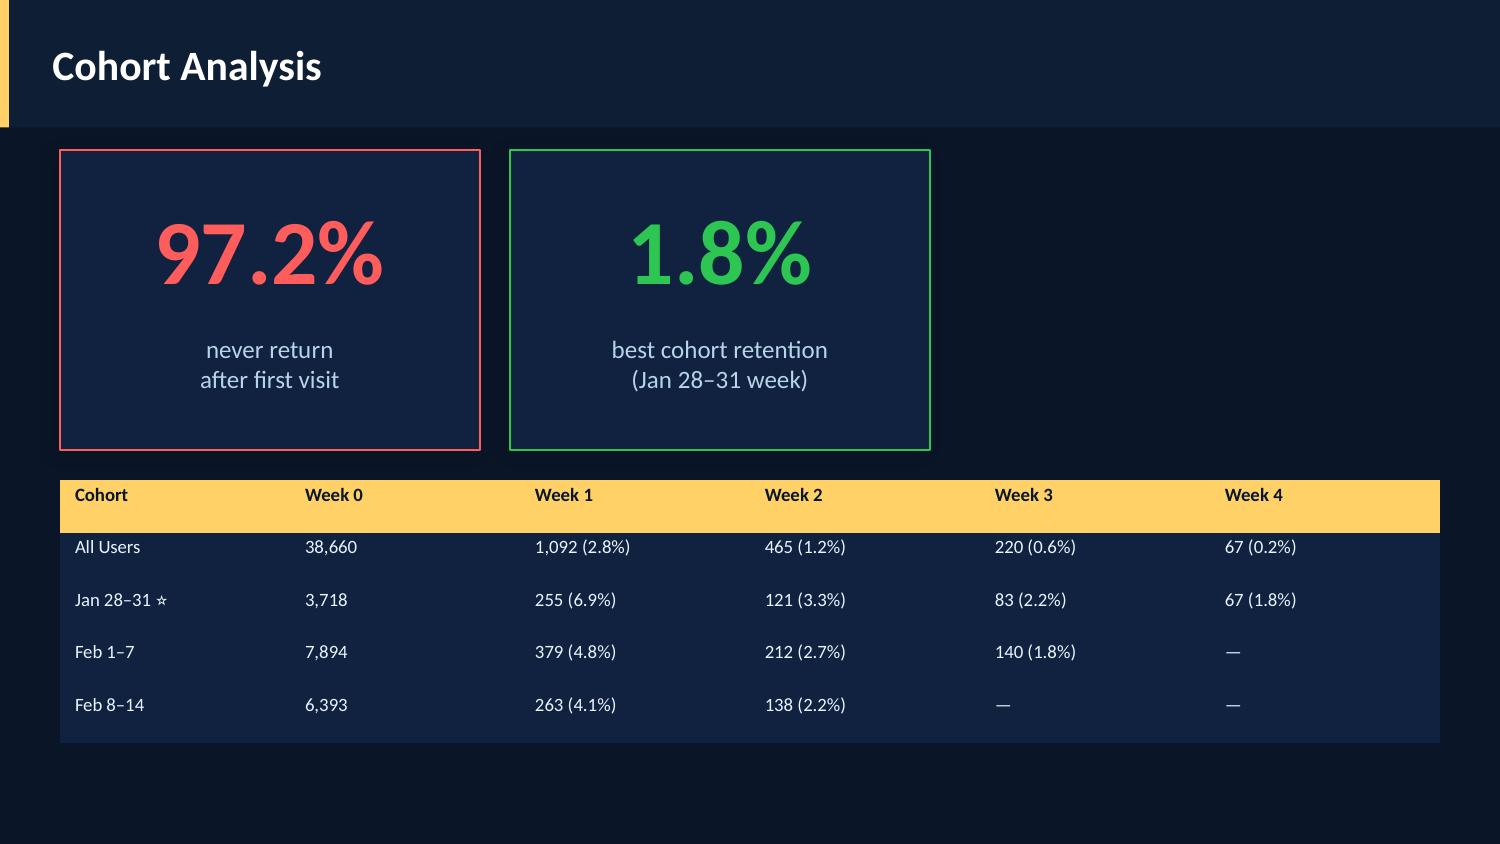

Cohort Analysis

97.2%
1.8%
never return
after first visit
best cohort retention
(Jan 28–31 week)
| Cohort | Week 0 | Week 1 | Week 2 | Week 3 | Week 4 |
| --- | --- | --- | --- | --- | --- |
| All Users | 38,660 | 1,092 (2.8%) | 465 (1.2%) | 220 (0.6%) | 67 (0.2%) |
| Jan 28–31 ⭐ | 3,718 | 255 (6.9%) | 121 (3.3%) | 83 (2.2%) | 67 (1.8%) |
| Feb 1–7 | 7,894 | 379 (4.8%) | 212 (2.7%) | 140 (1.8%) | — |
| Feb 8–14 | 6,393 | 263 (4.1%) | 138 (2.2%) | — | — |